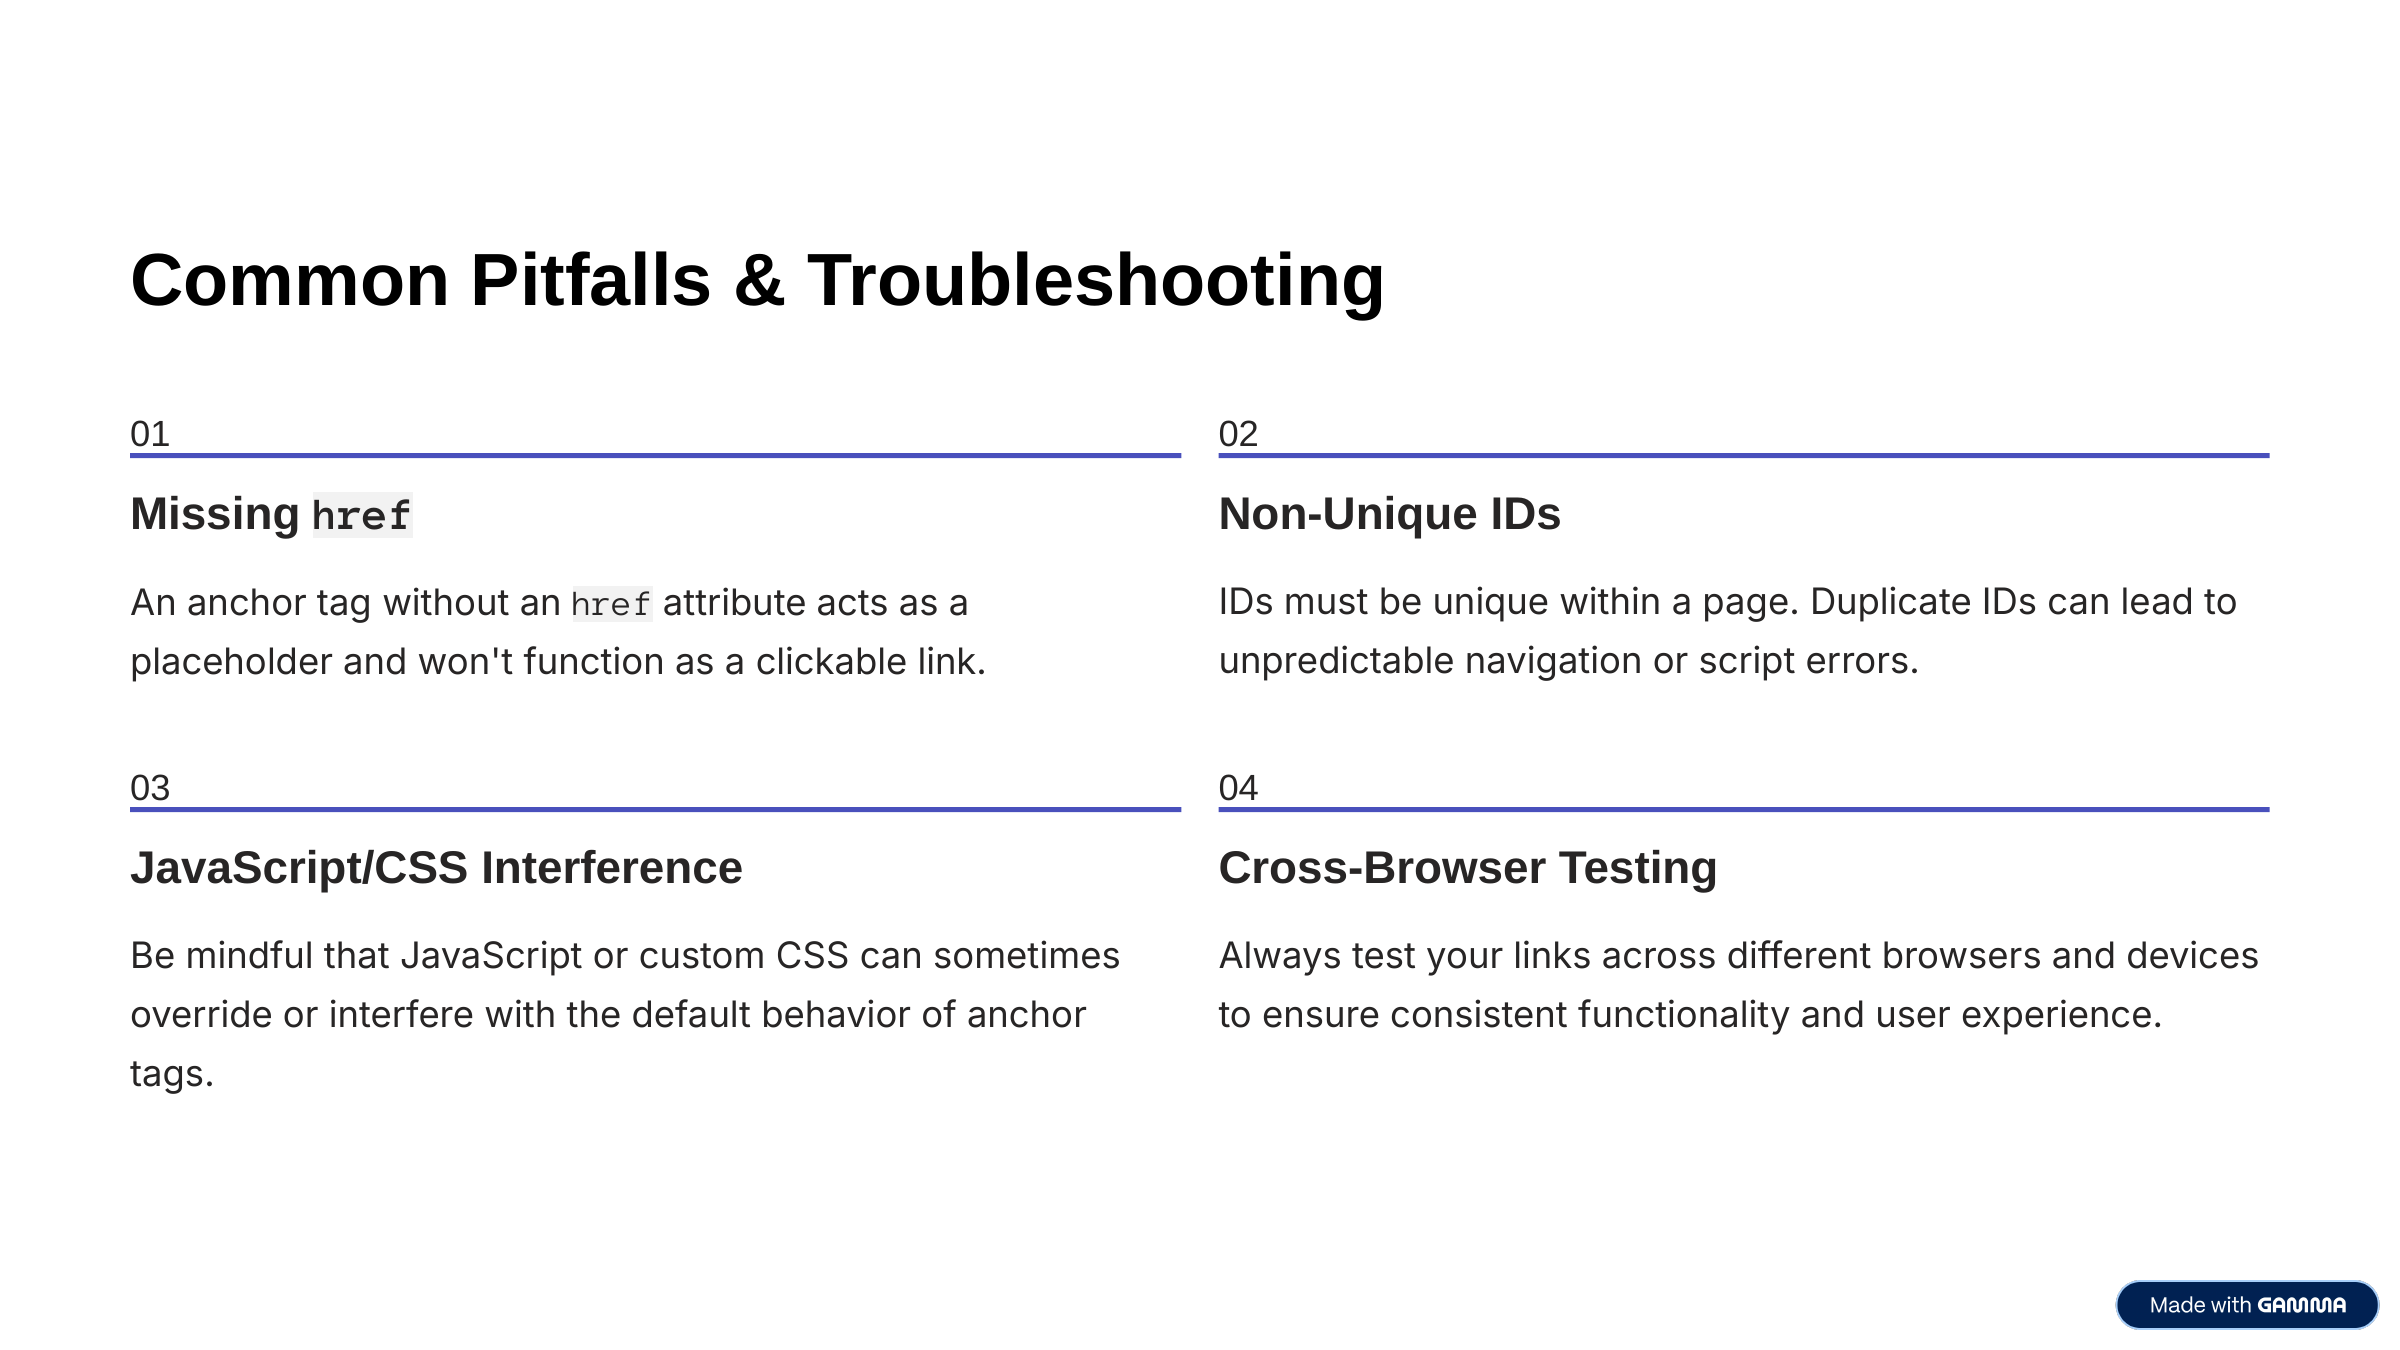

Common Pitfalls & Troubleshooting
01
02

Missing href
Non-Unique IDs
IDs must be unique within a page. Duplicate IDs can lead to unpredictable navigation or script errors.
An anchor tag without an href attribute acts as a placeholder and won't function as a clickable link.
03
04

JavaScript/CSS Interference
Cross-Browser Testing
Be mindful that JavaScript or custom CSS can sometimes override or interfere with the default behavior of anchor tags.
Always test your links across different browsers and devices to ensure consistent functionality and user experience.